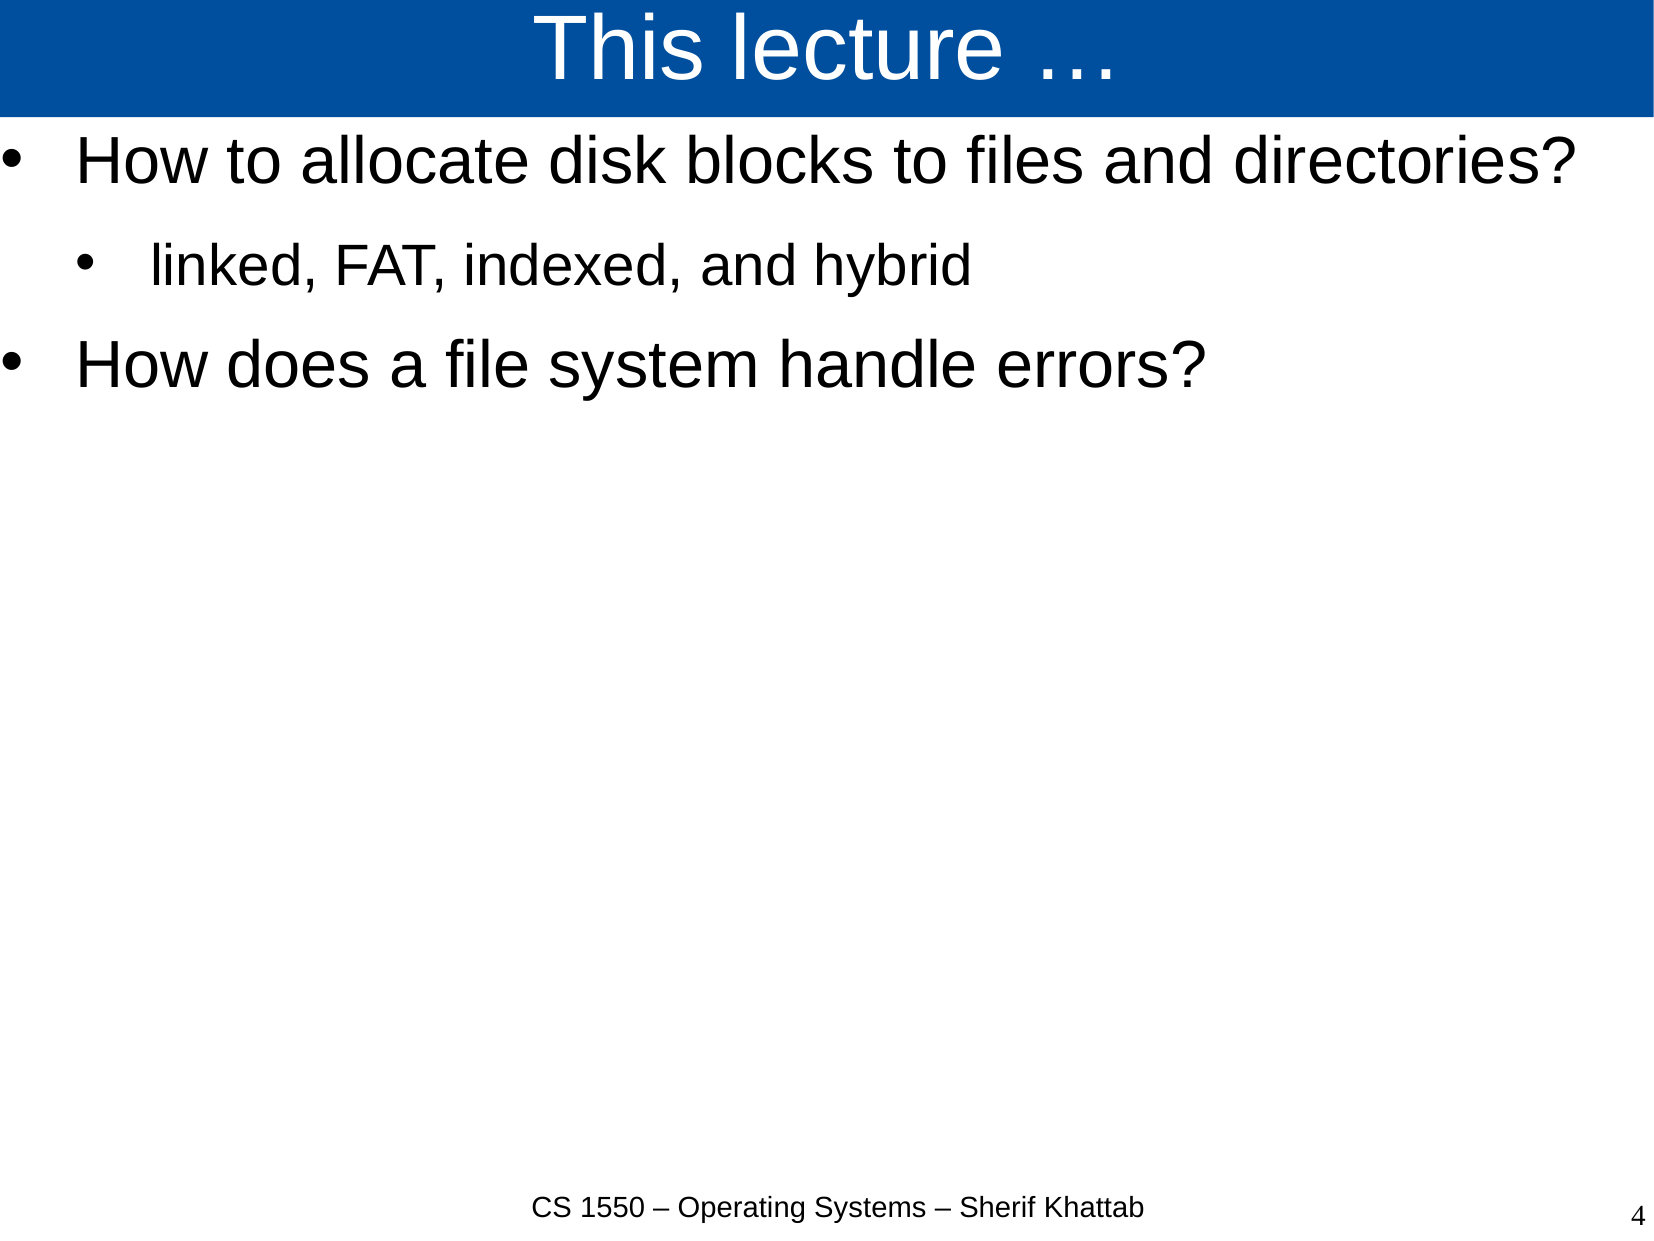

# This lecture …
How to allocate disk blocks to files and directories?
linked, FAT, indexed, and hybrid
How does a file system handle errors?

CS 1550 – Operating Systems – Sherif Khattab
4